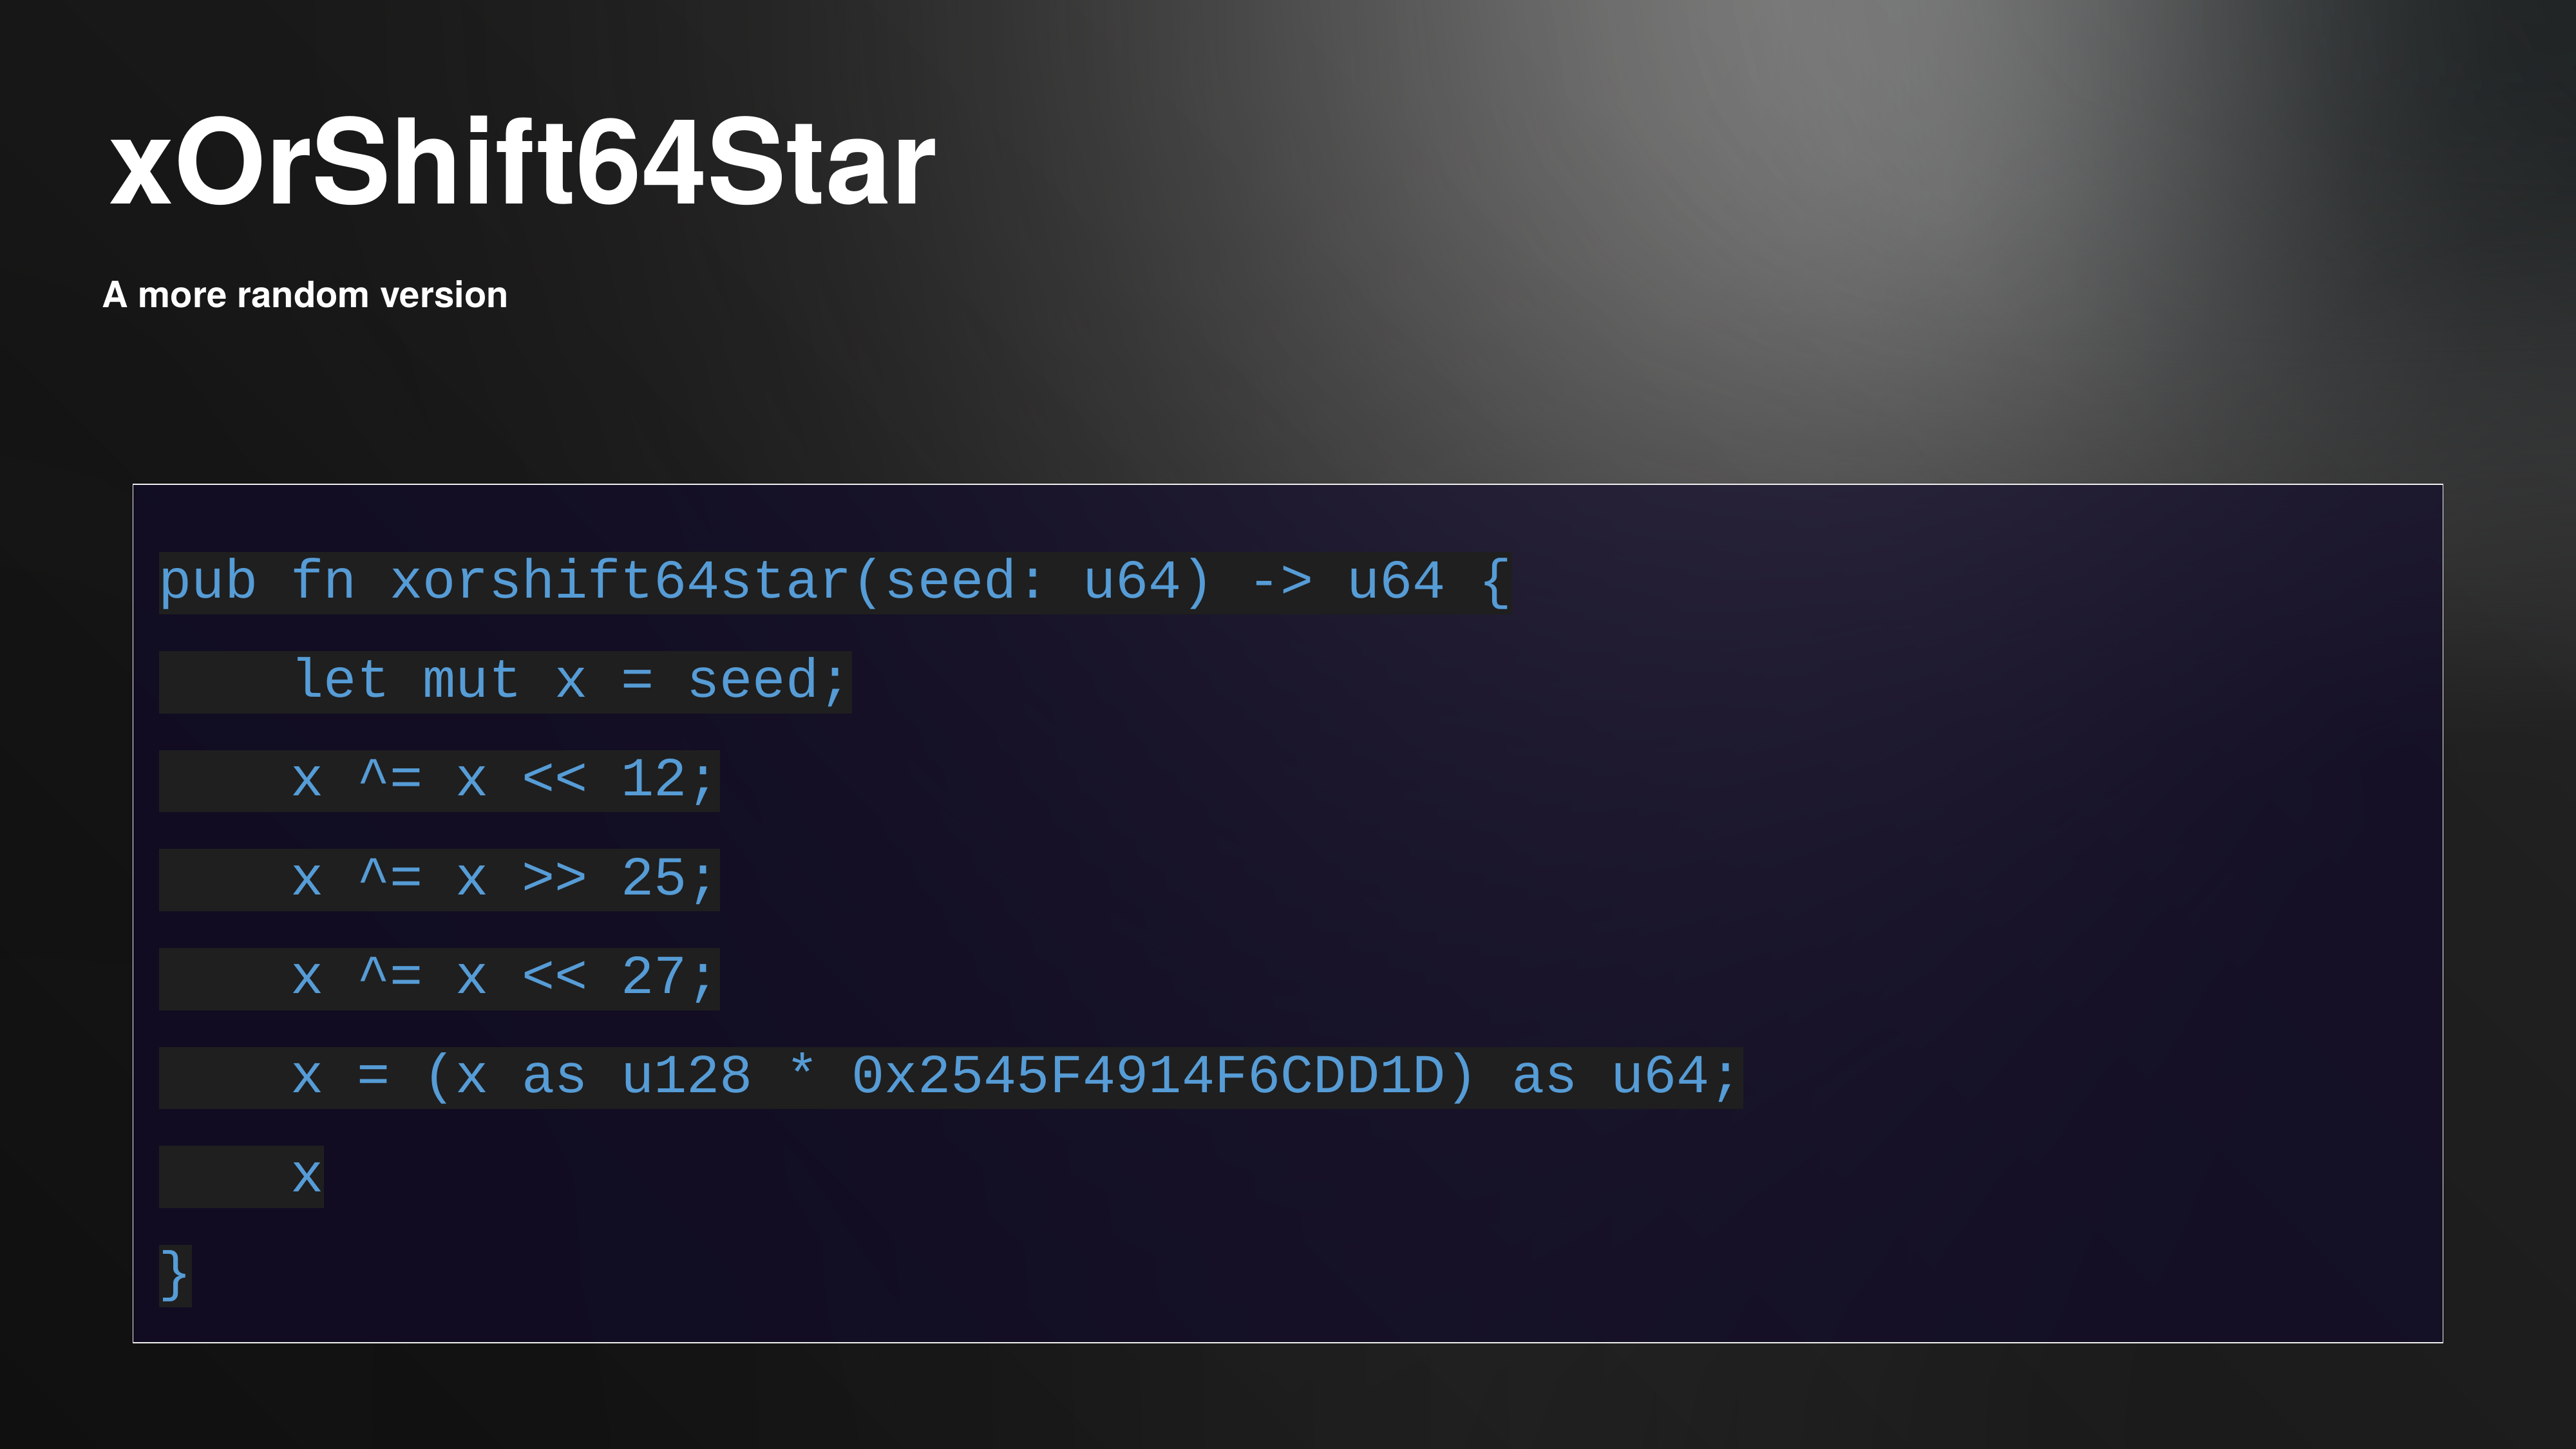

xOrShift64Star

A more random version

pub fn xorshift64star(seed: u64) -> u64 {
    let mut x = seed;
    x ^= x << 12;
    x ^= x >> 25;
    x ^= x << 27;
    x = (x as u128 * 0x2545F4914F6CDD1D) as u64;
    x
}